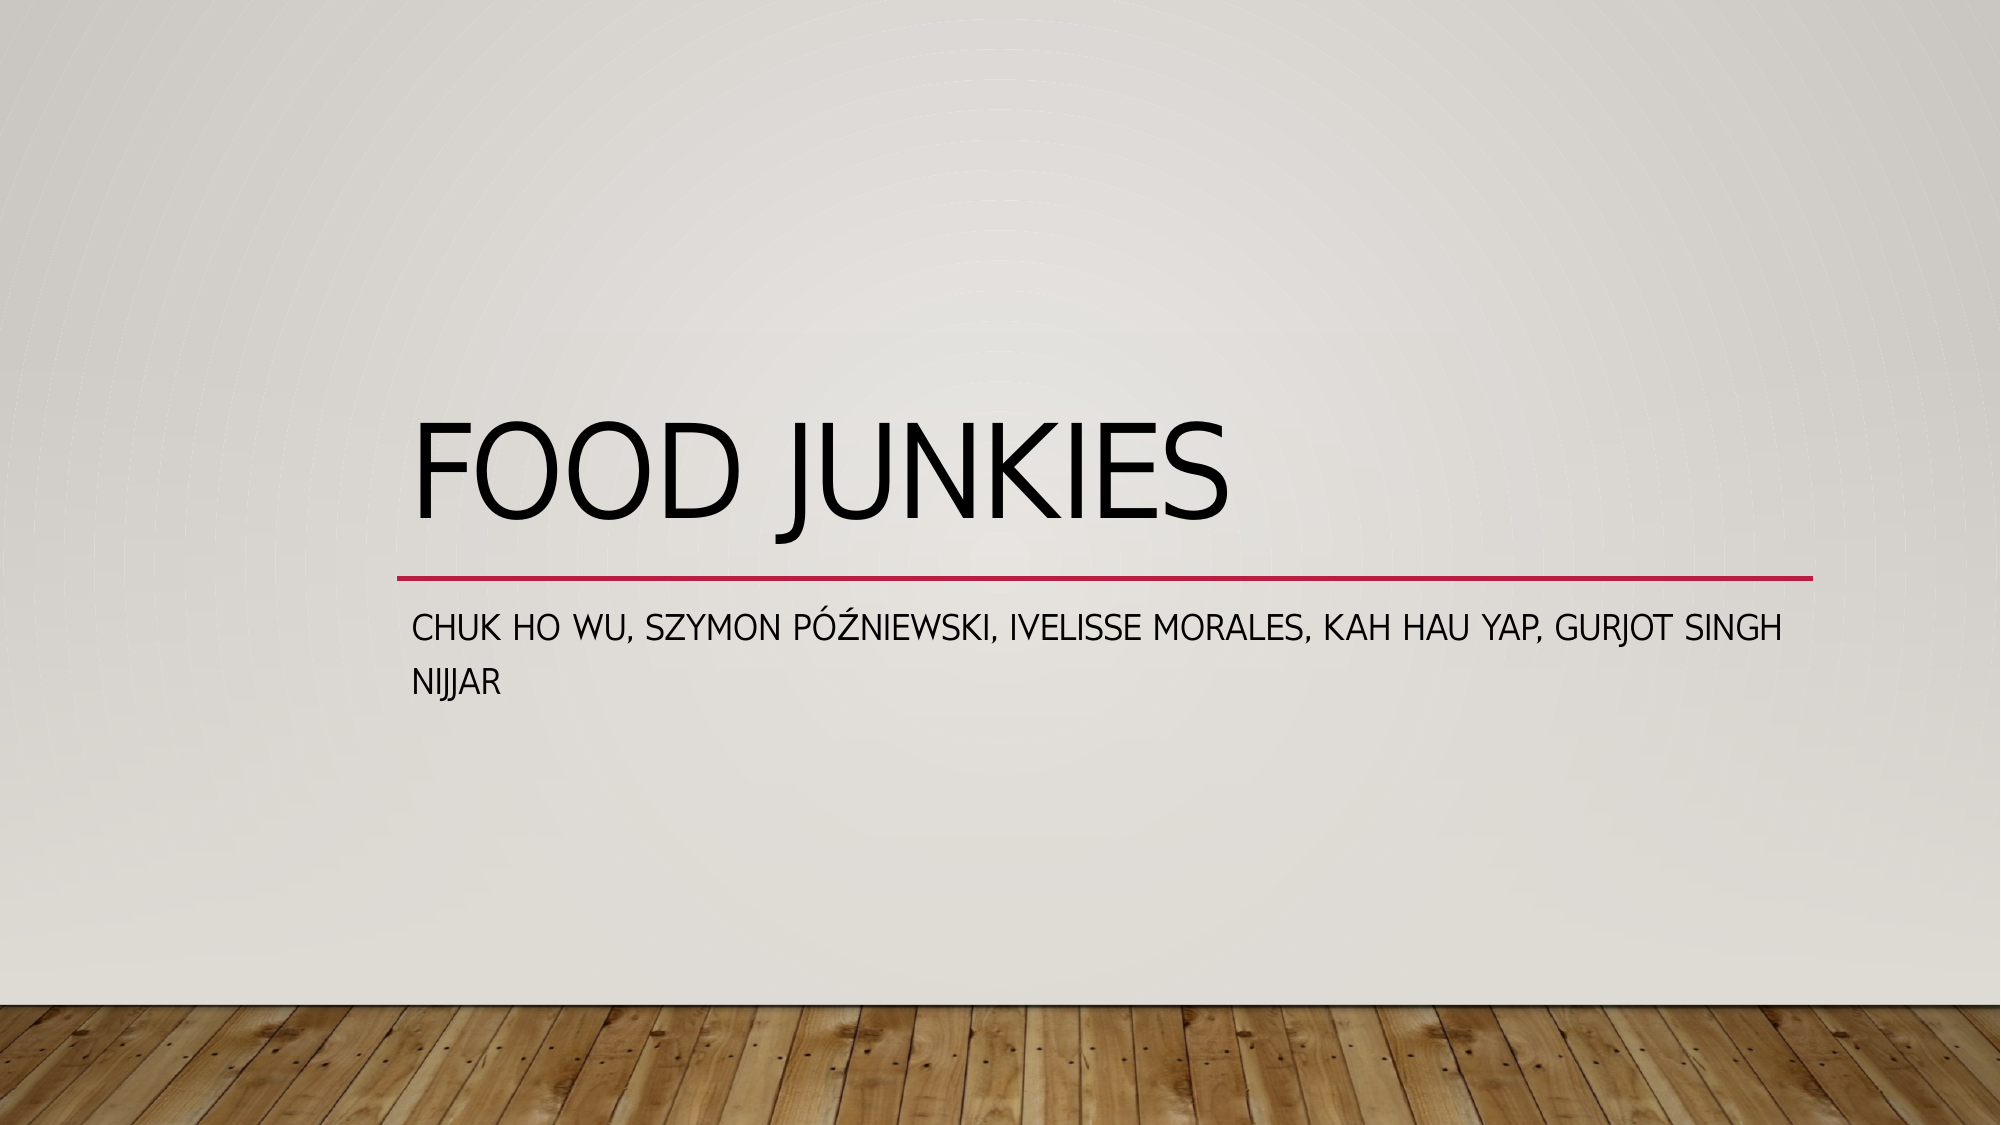

# Food Junkies
Chuk Ho Wu, Szymon Późniewski, Ivelisse Morales, Kah Hau Yap, Gurjot Singh Nijjar